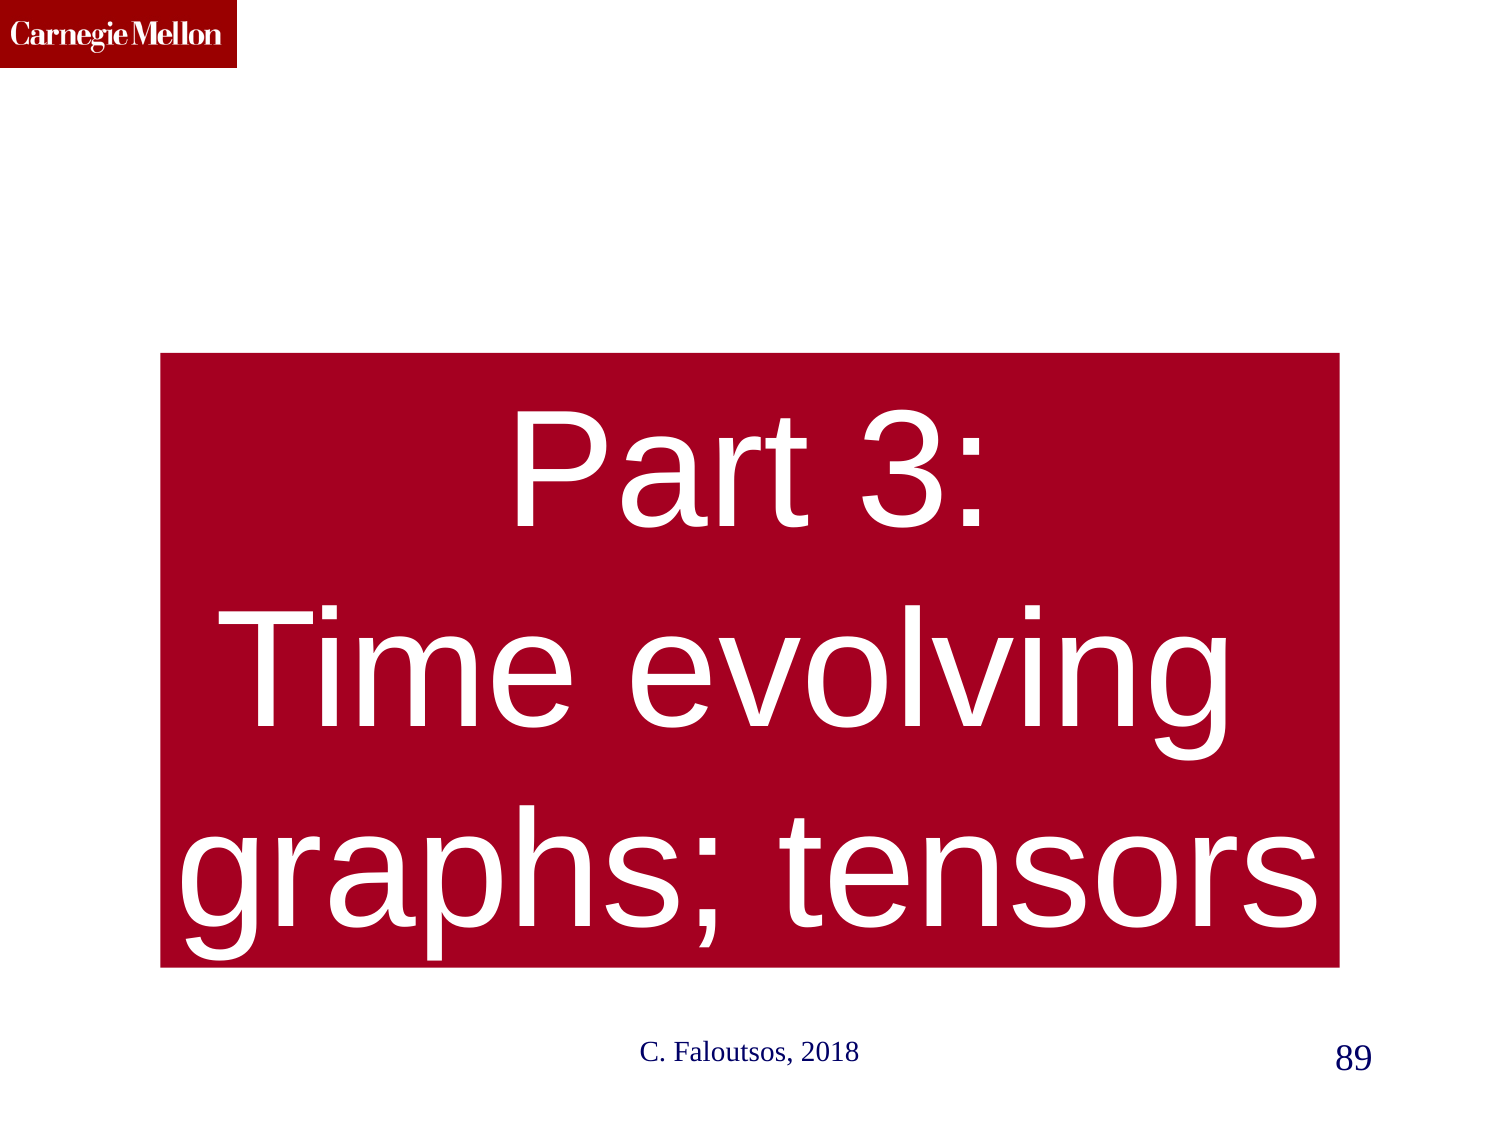

#

Part 3:
Time evolving
graphs; tensors
C. Faloutsos, 2018
89